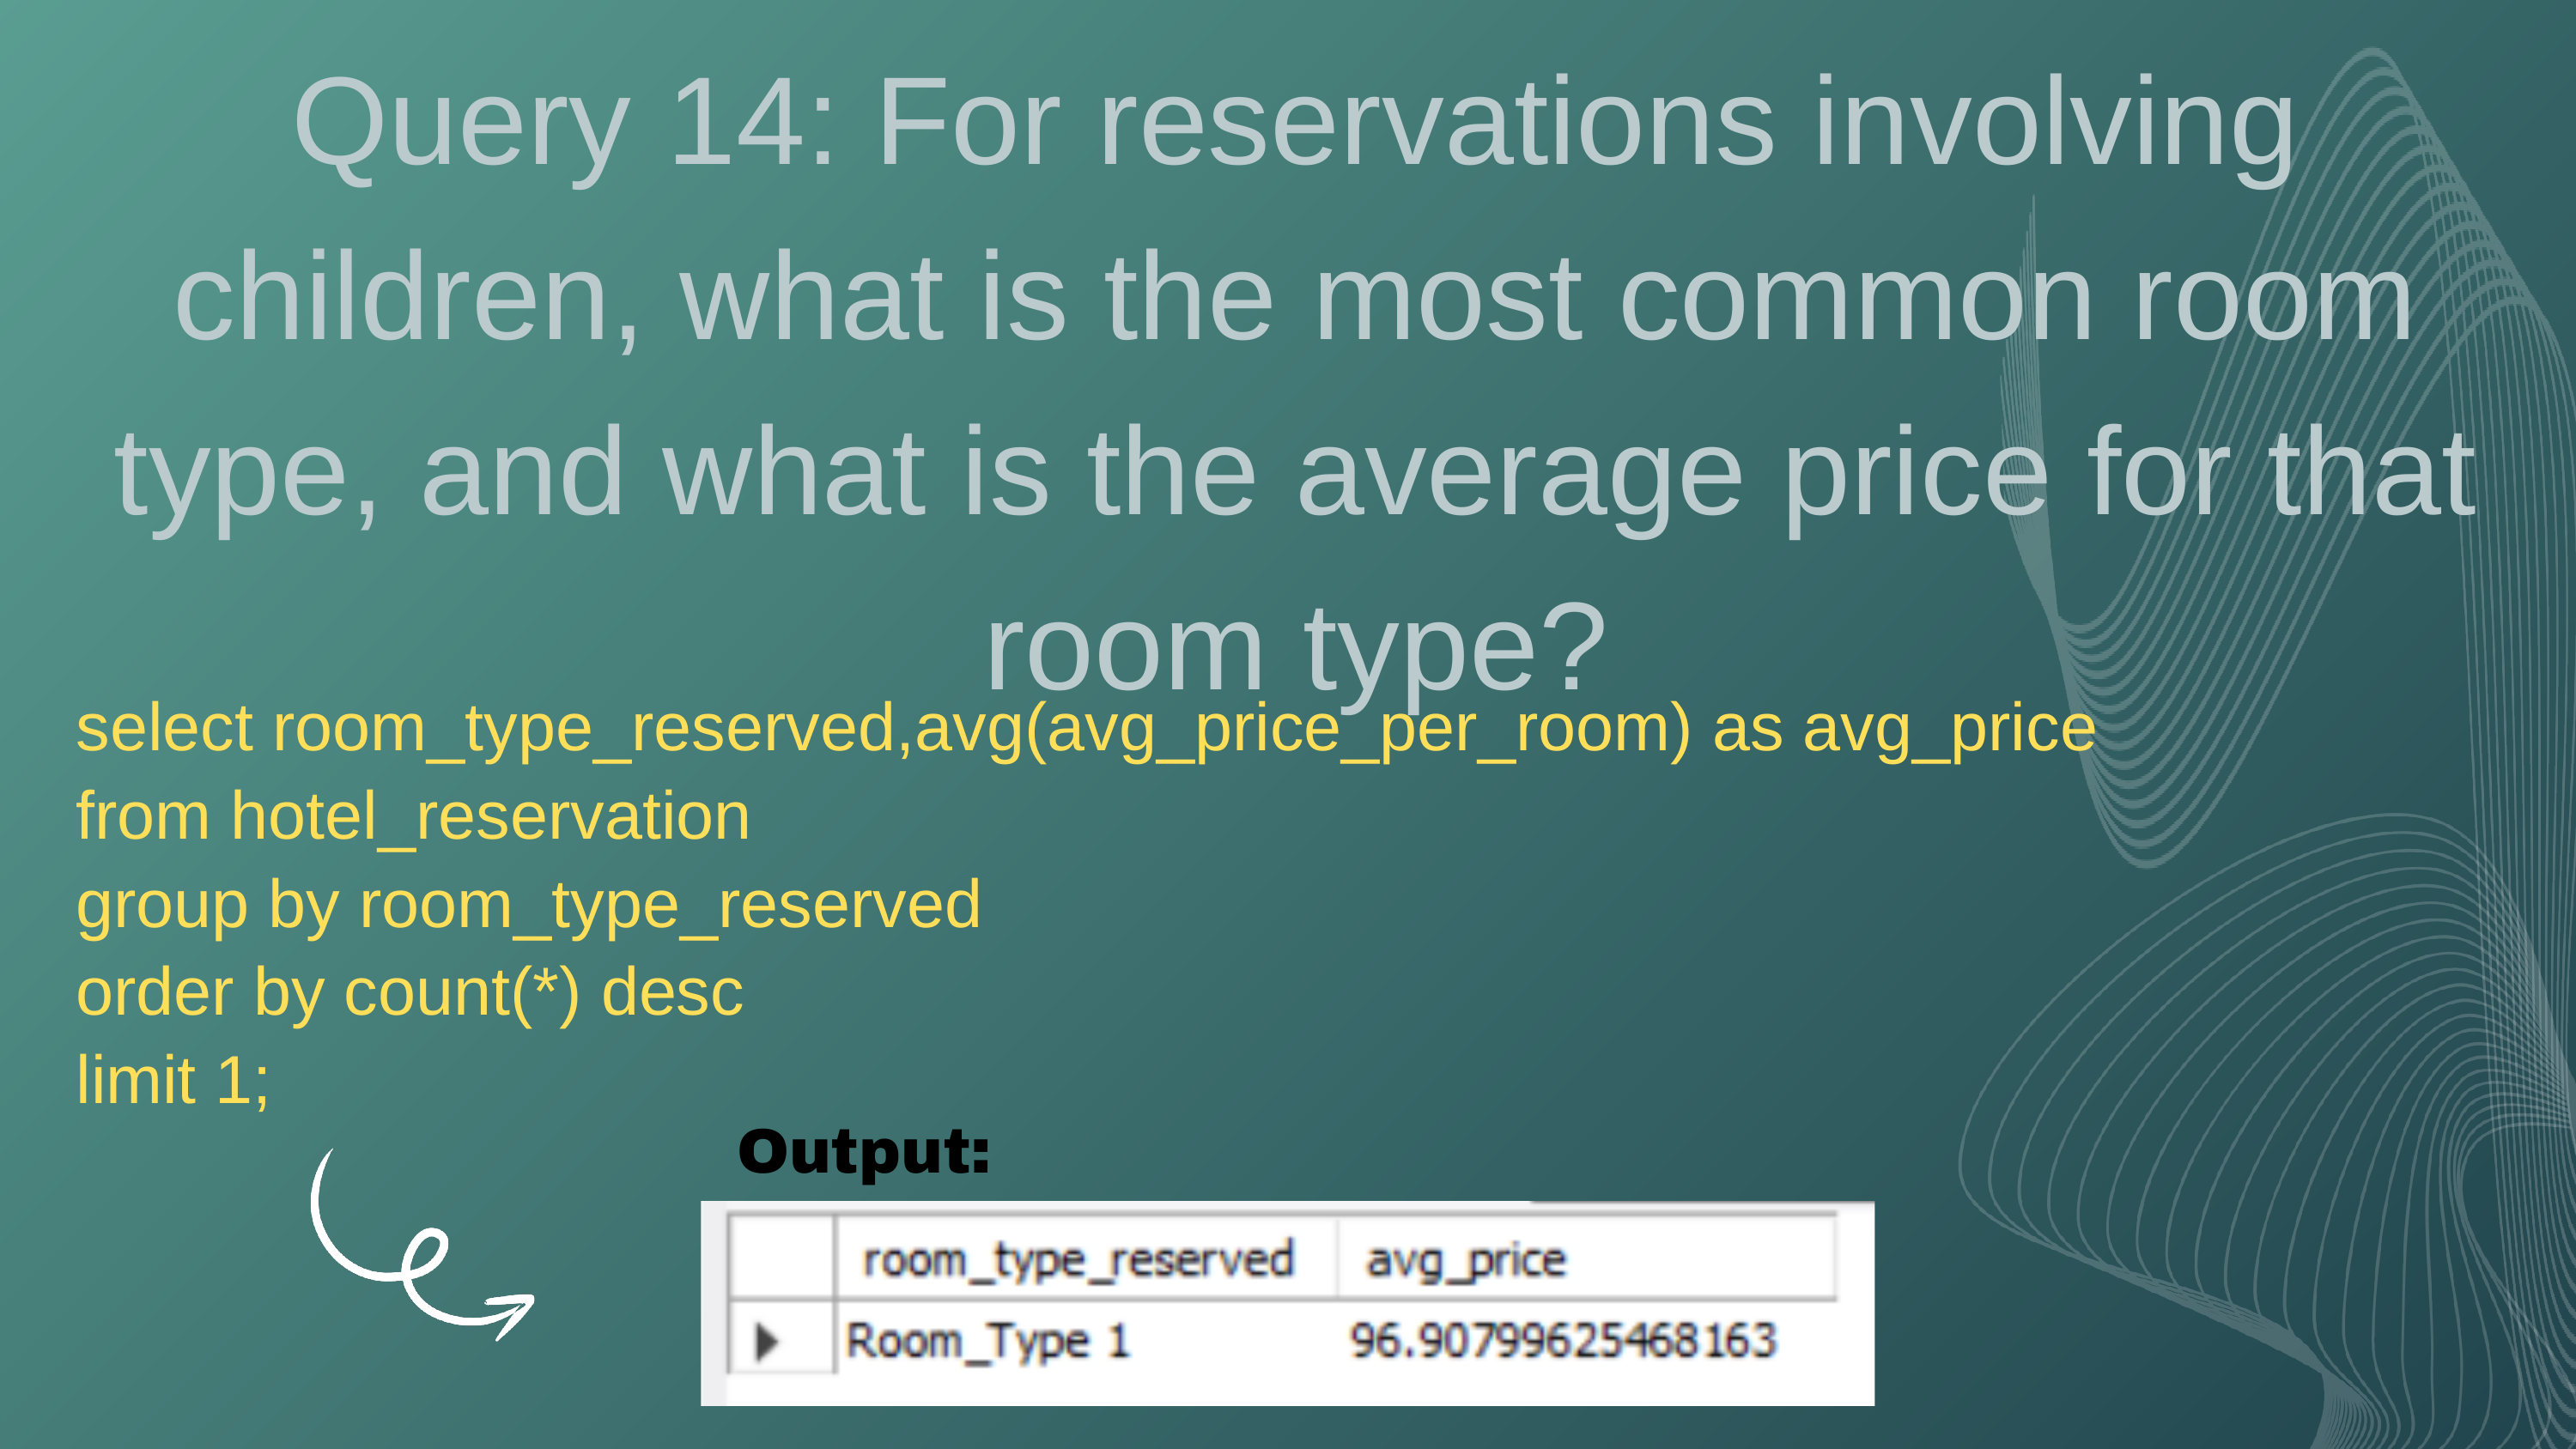

Query 14: For reservations involving children, what is the most common room type, and what is the average price for that room type?

select room_type_reserved,avg(avg_price_per_room) as avg_price
from hotel_reservation
group by room_type_reserved
order by count(*) desc
limit 1;

Output: